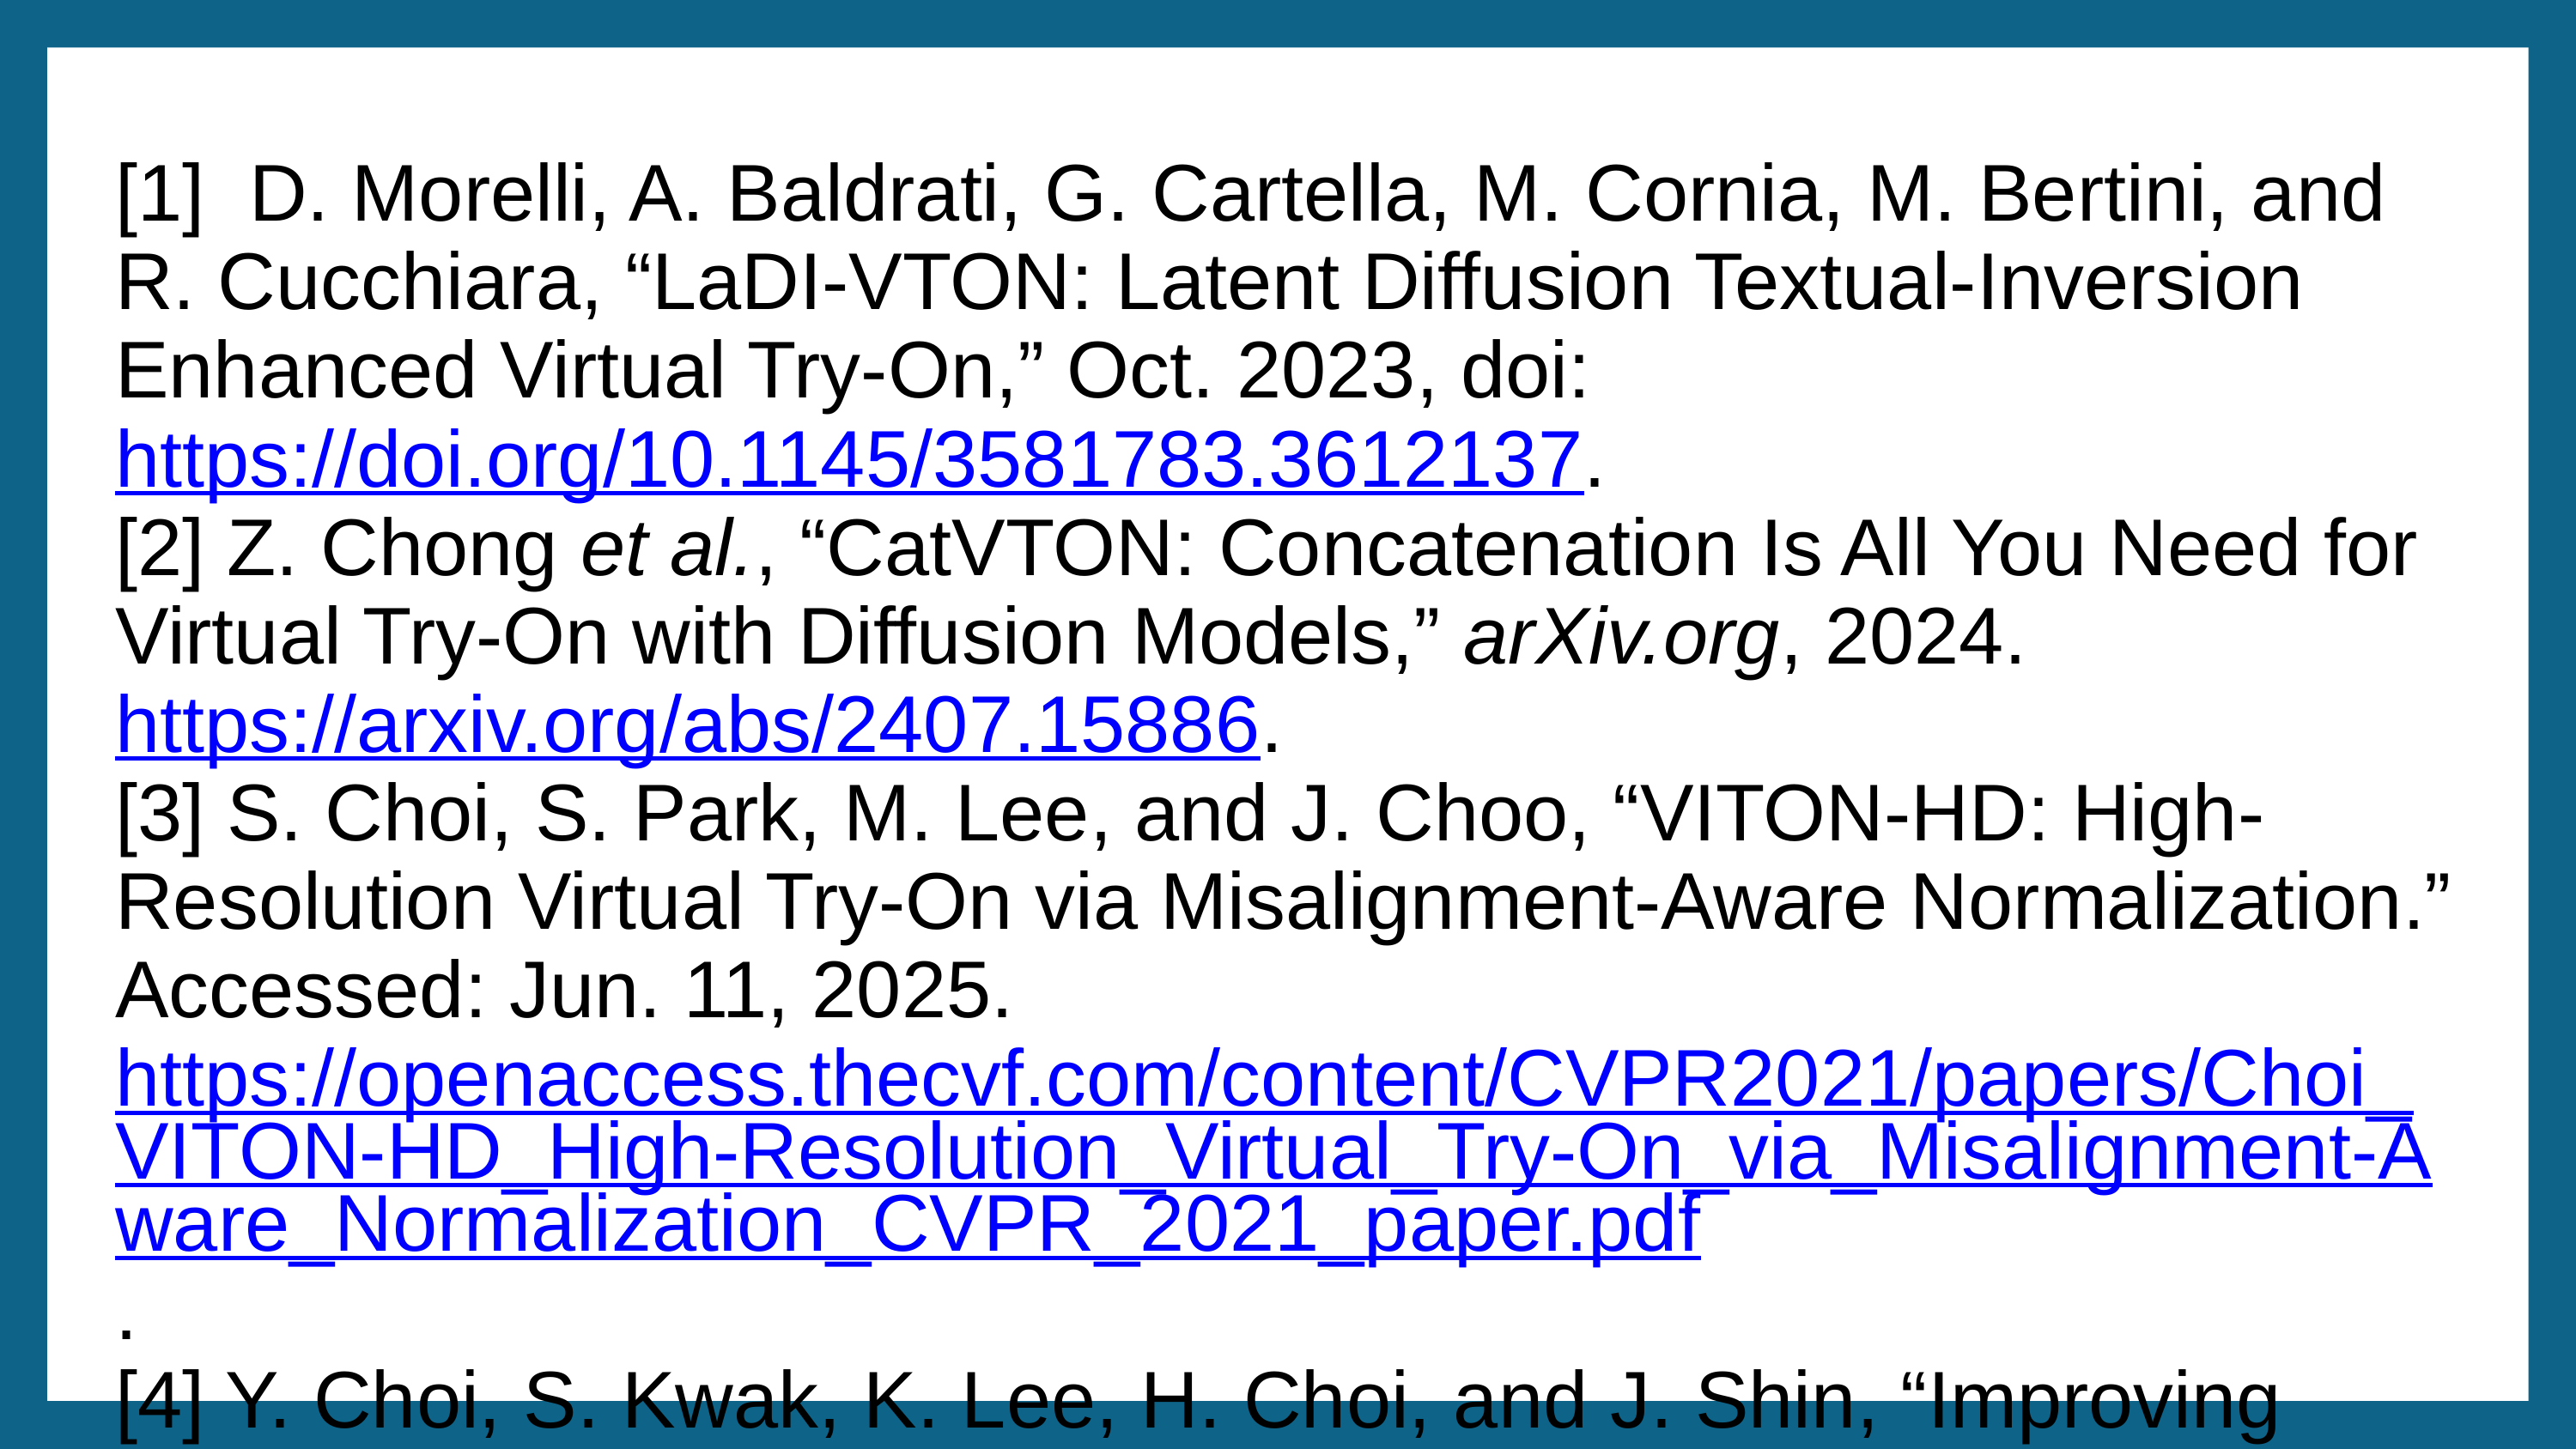

[1]  D. Morelli, A. Baldrati, G. Cartella, M. Cornia, M. Bertini, and R. Cucchiara, “LaDI-VTON: Latent Diffusion Textual-Inversion Enhanced Virtual Try-On,” Oct. 2023, doi: https://doi.org/10.1145/3581783.3612137.
[2] Z. Chong et al., “CatVTON: Concatenation Is All You Need for Virtual Try-On with Diffusion Models,” arXiv.org, 2024. https://arxiv.org/abs/2407.15886.
[3] S. Choi, S. Park, M. Lee, and J. Choo, “VITON-HD: High-Resolution Virtual Try-On via Misalignment-Aware Normalization.” Accessed: Jun. 11, 2025. https://openaccess.thecvf.com/content/CVPR2021/papers/Choi_VITON-HD_High-Resolution_Virtual_Try-On_via_Misalignment-Aware_Normalization_CVPR_2021_paper.pdf.
[4] Y. Choi, S. Kwak, K. Lee, H. Choi, and J. Shin, “Improving Diffusion Models for Authentic Virtual Try-on in the Wild,” Lecture Notes in Computer Science, pp. 206–235, Oct. 2024, doi: https://doi.org/10.1007/978-3-031-73016-0_13.